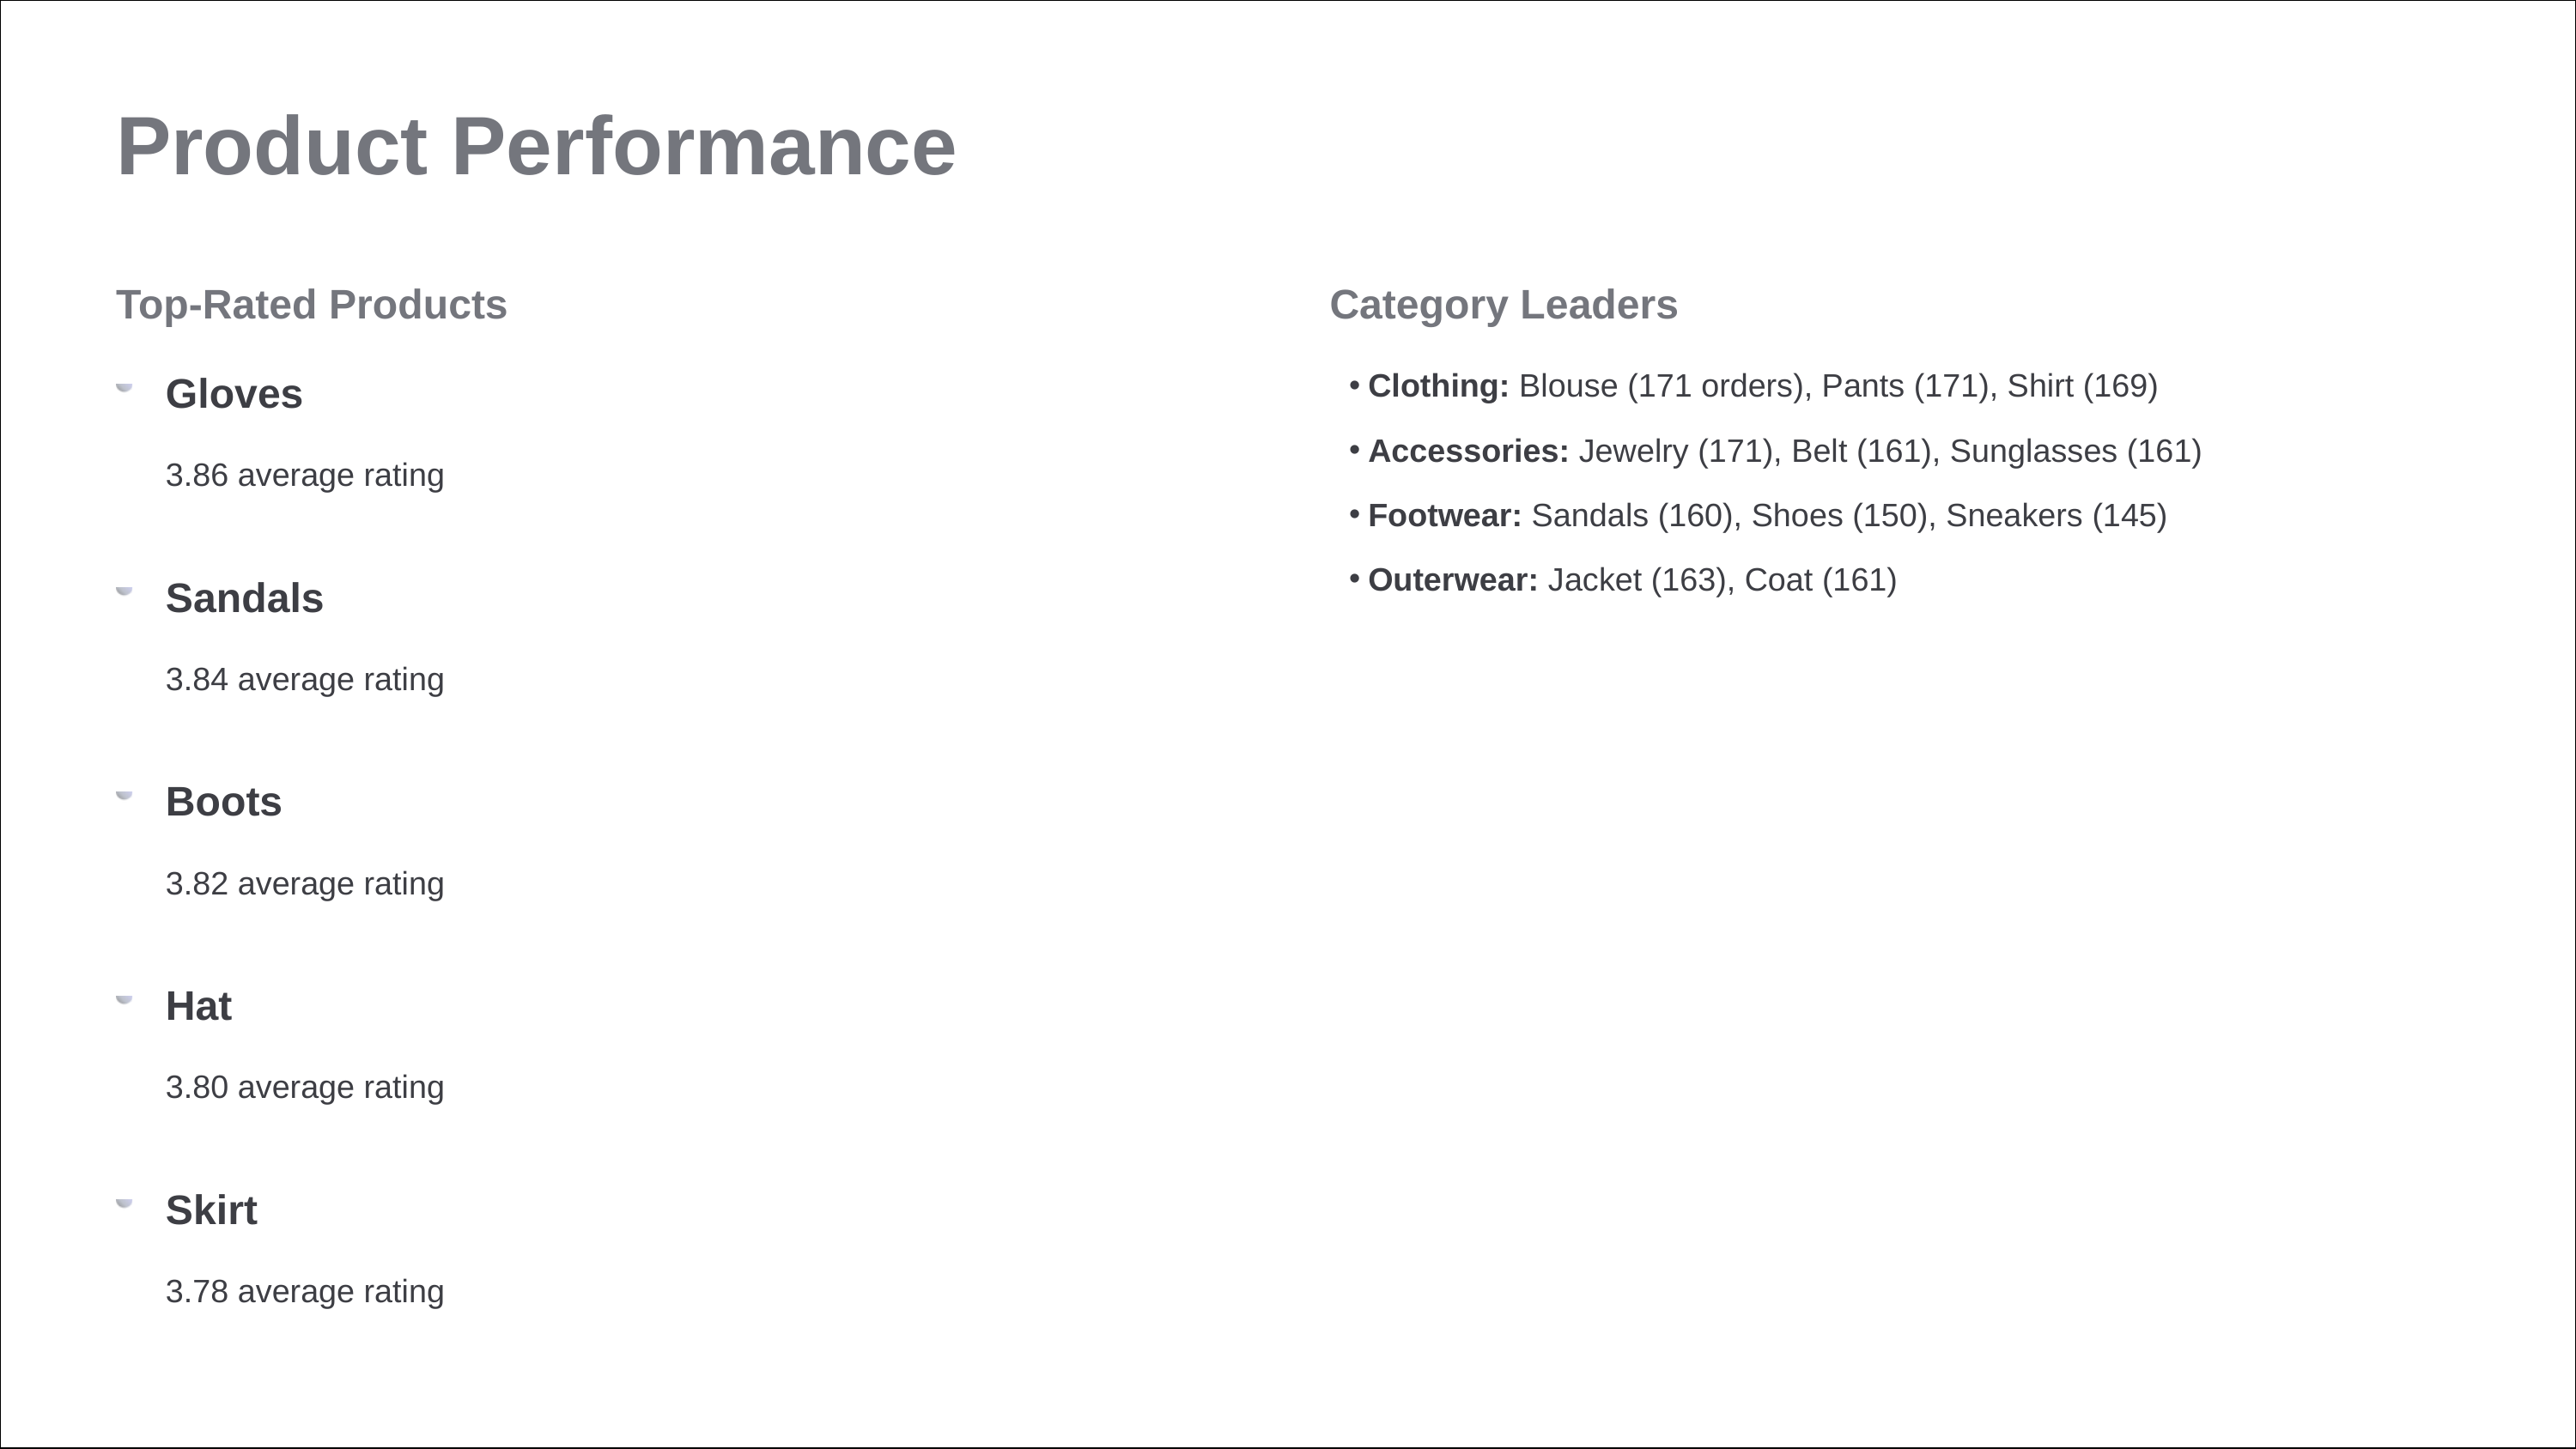

Product Performance
Top-Rated Products
Category Leaders
Clothing: Blouse (171 orders), Pants (171), Shirt (169)
Gloves

Accessories: Jewelry (171), Belt (161), Sunglasses (161)
3.86 average rating
Footwear: Sandals (160), Shoes (150), Sneakers (145)
Outerwear: Jacket (163), Coat (161)
Sandals

3.84 average rating
Boots

3.82 average rating
Hat

3.80 average rating
Skirt

3.78 average rating